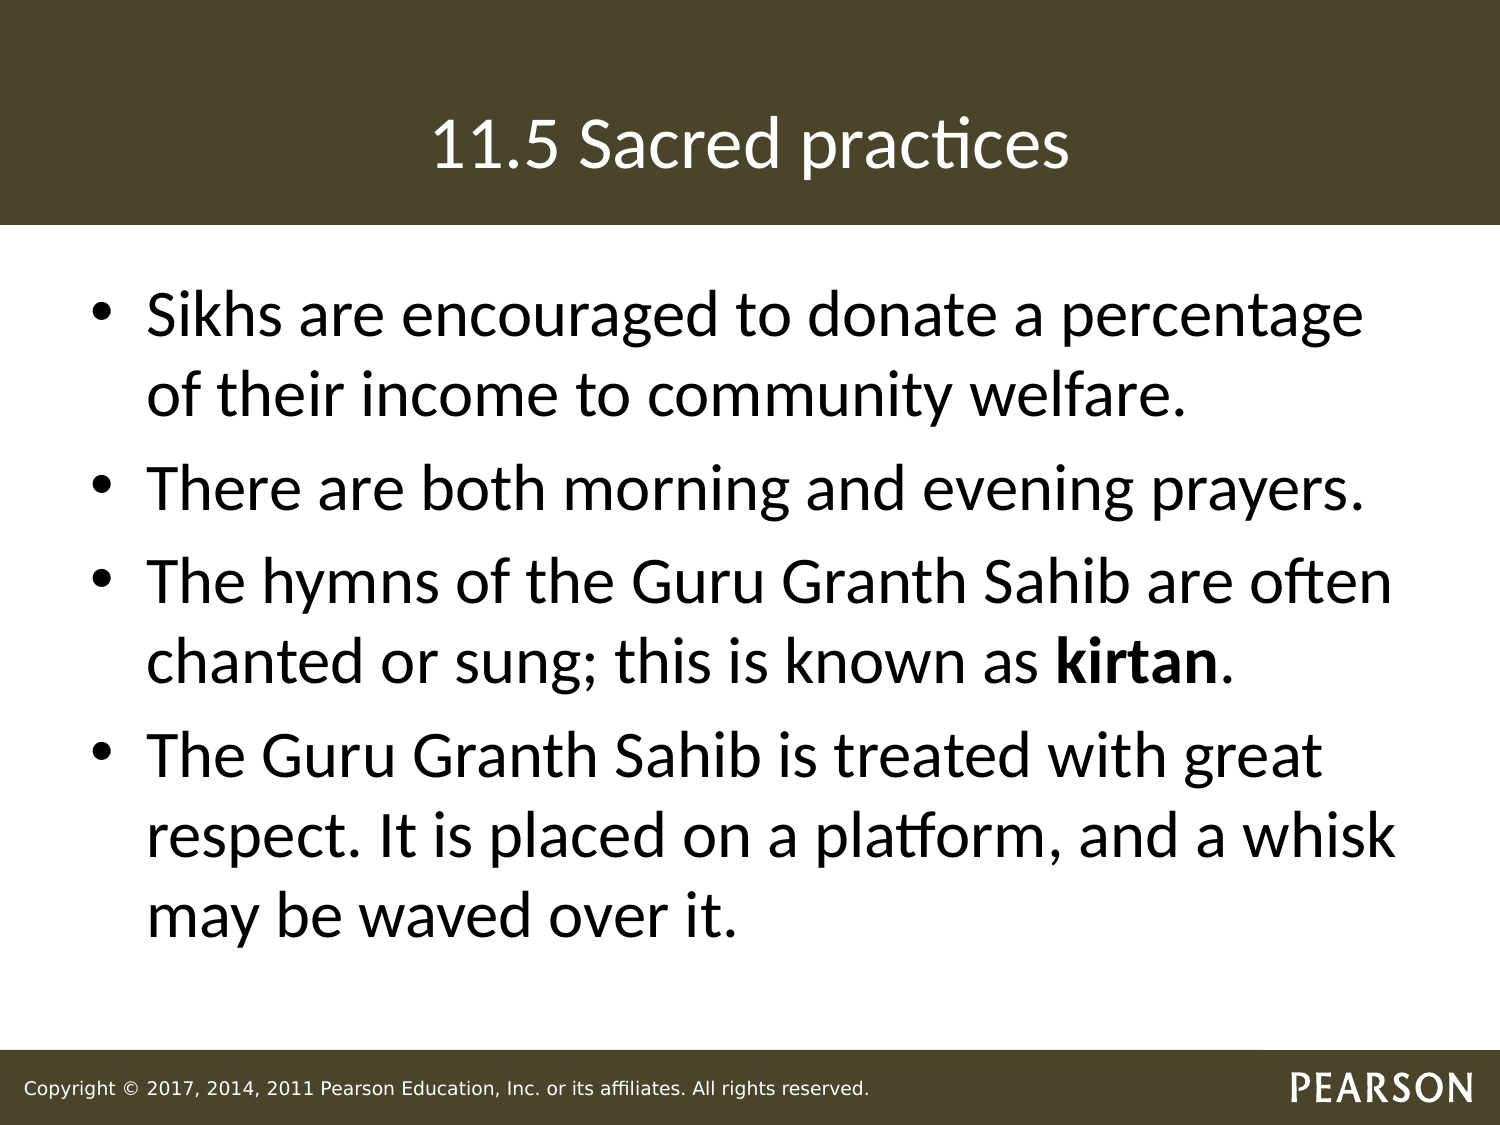

# 11.5 Sacred practices
Sikhs are encouraged to donate a percentage of their income to community welfare.
There are both morning and evening prayers.
The hymns of the Guru Granth Sahib are often chanted or sung; this is known as kirtan.
The Guru Granth Sahib is treated with great respect. It is placed on a platform, and a whisk may be waved over it.